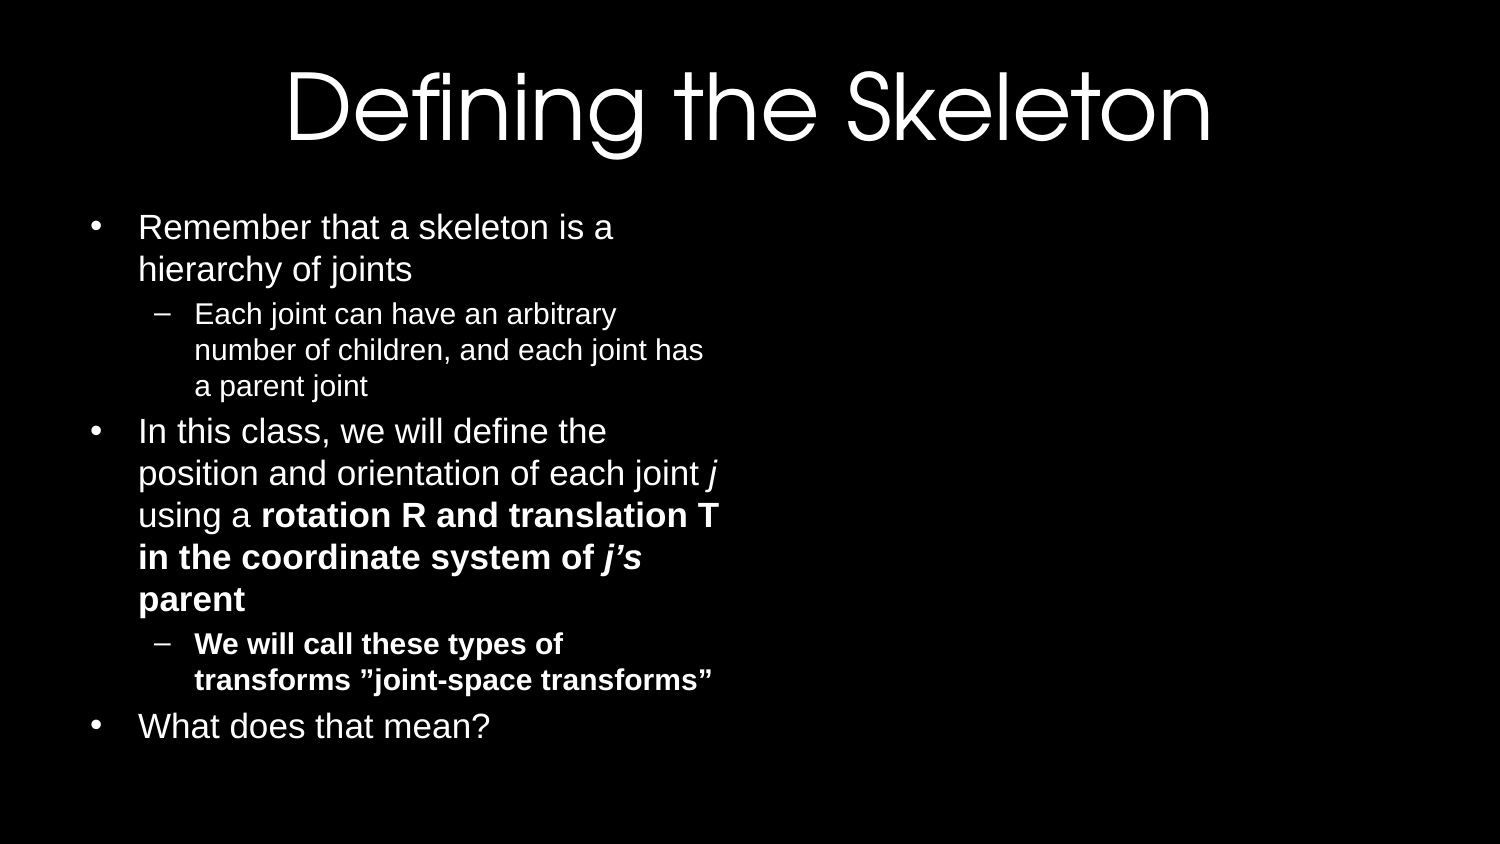

# Defining the Skeleton
Remember that a skeleton is a hierarchy of joints
Each joint can have an arbitrary number of children, and each joint has a parent joint
In this class, we will define the position and orientation of each joint j using a rotation R and translation T in the coordinate system of j’s parent
We will call these types of transforms ”joint-space transforms”
What does that mean?